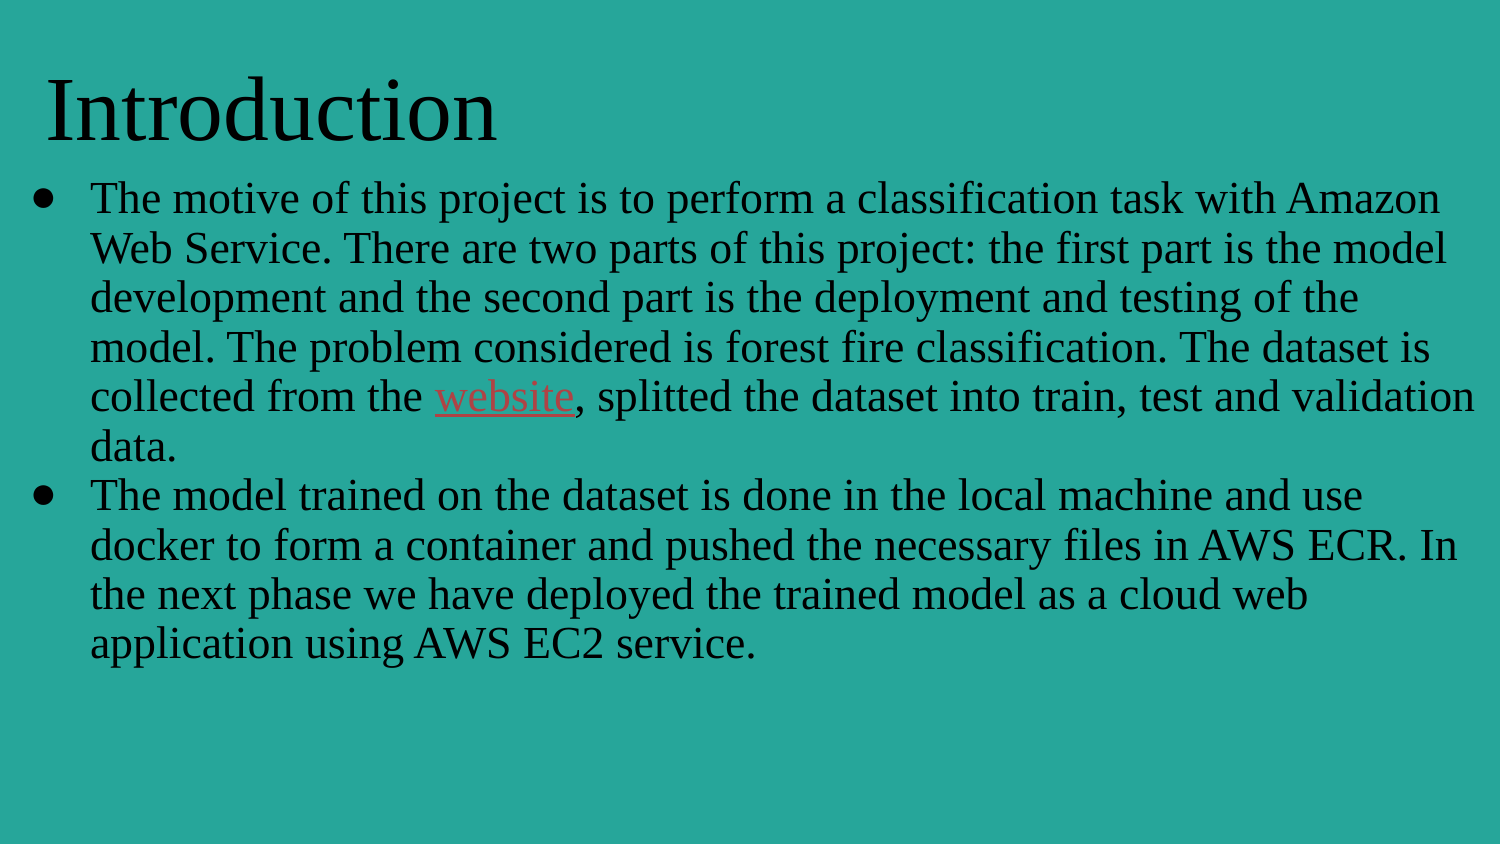

Introduction
The motive of this project is to perform a classification task with Amazon Web Service. There are two parts of this project: the first part is the model development and the second part is the deployment and testing of the model. The problem considered is forest fire classification. The dataset is collected from the website, splitted the dataset into train, test and validation data.
The model trained on the dataset is done in the local machine and use docker to form a container and pushed the necessary files in AWS ECR. In the next phase we have deployed the trained model as a cloud web application using AWS EC2 service.